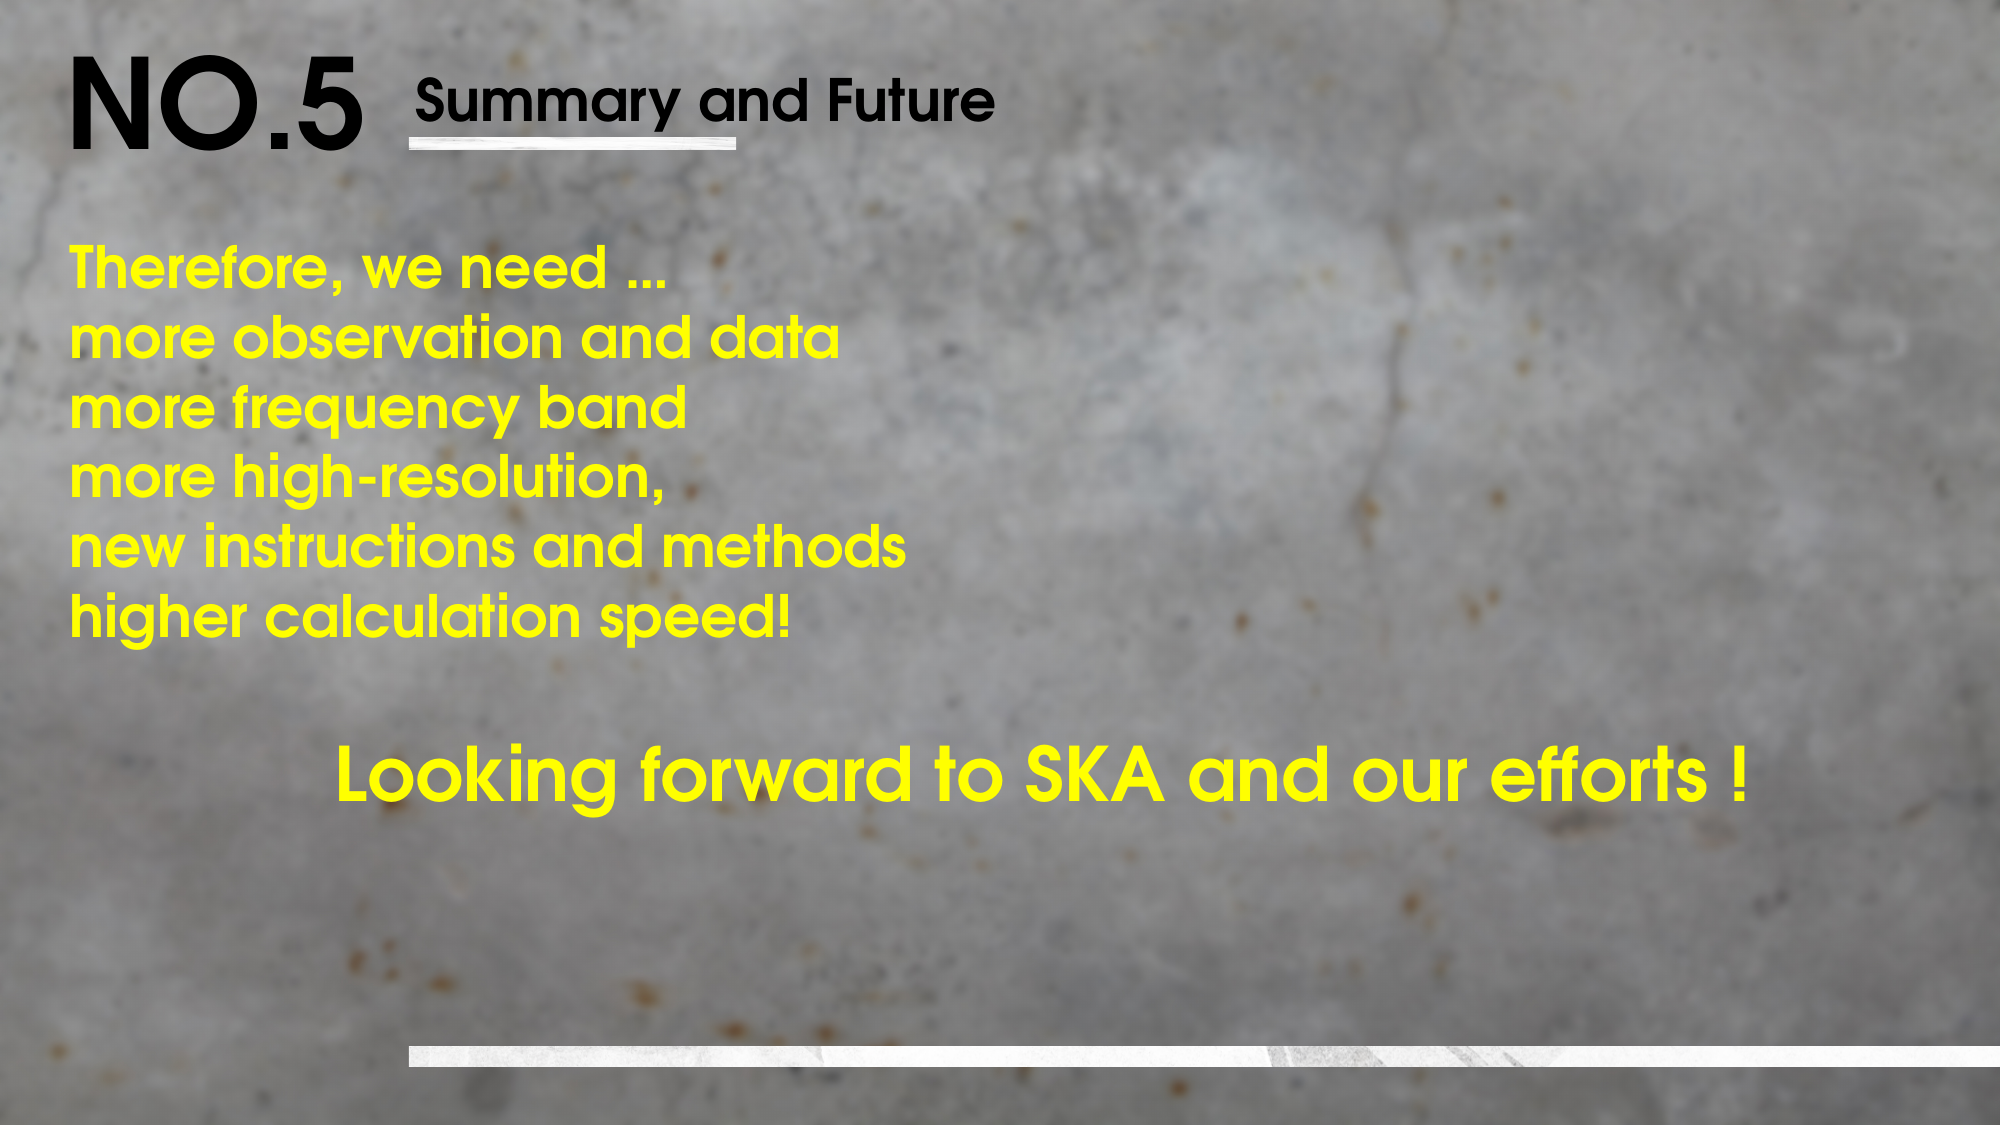

NO.5
Summary and Future

Therefore, we need …
more observation and data
more frequency band
more high-resolution,
new instructions and methods
higher calculation speed!
 Looking forward to SKA and our efforts !